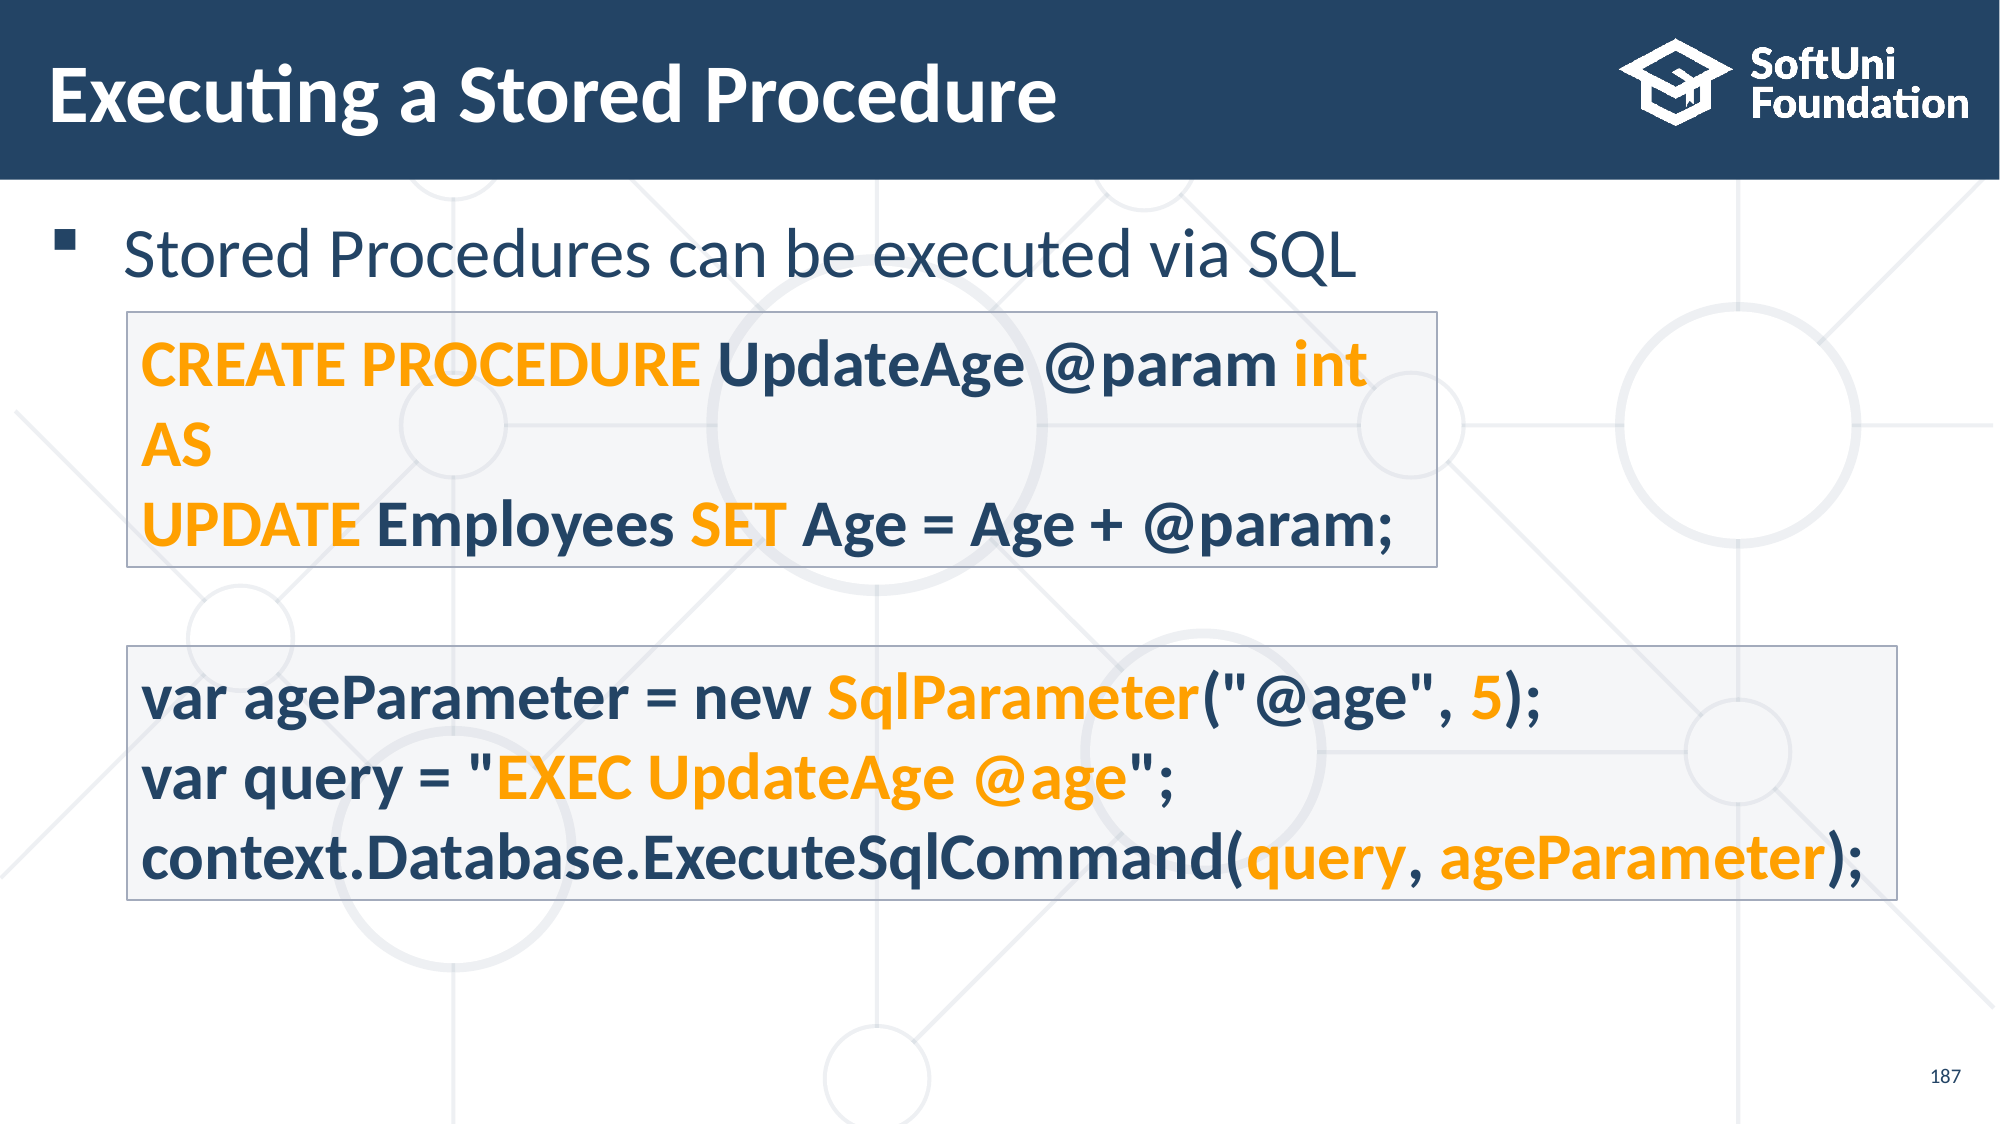

# Executing a Stored Procedure
Stored Procedures can be executed via SQL
CREATE PROCEDURE UpdateAge @param int
AS
UPDATE Employees SET Age = Age + @param;
var ageParameter = new SqlParameter("@age", 5);
var query = "EXEC UpdateAge @age";
context.Database.ExecuteSqlCommand(query, ageParameter);
187